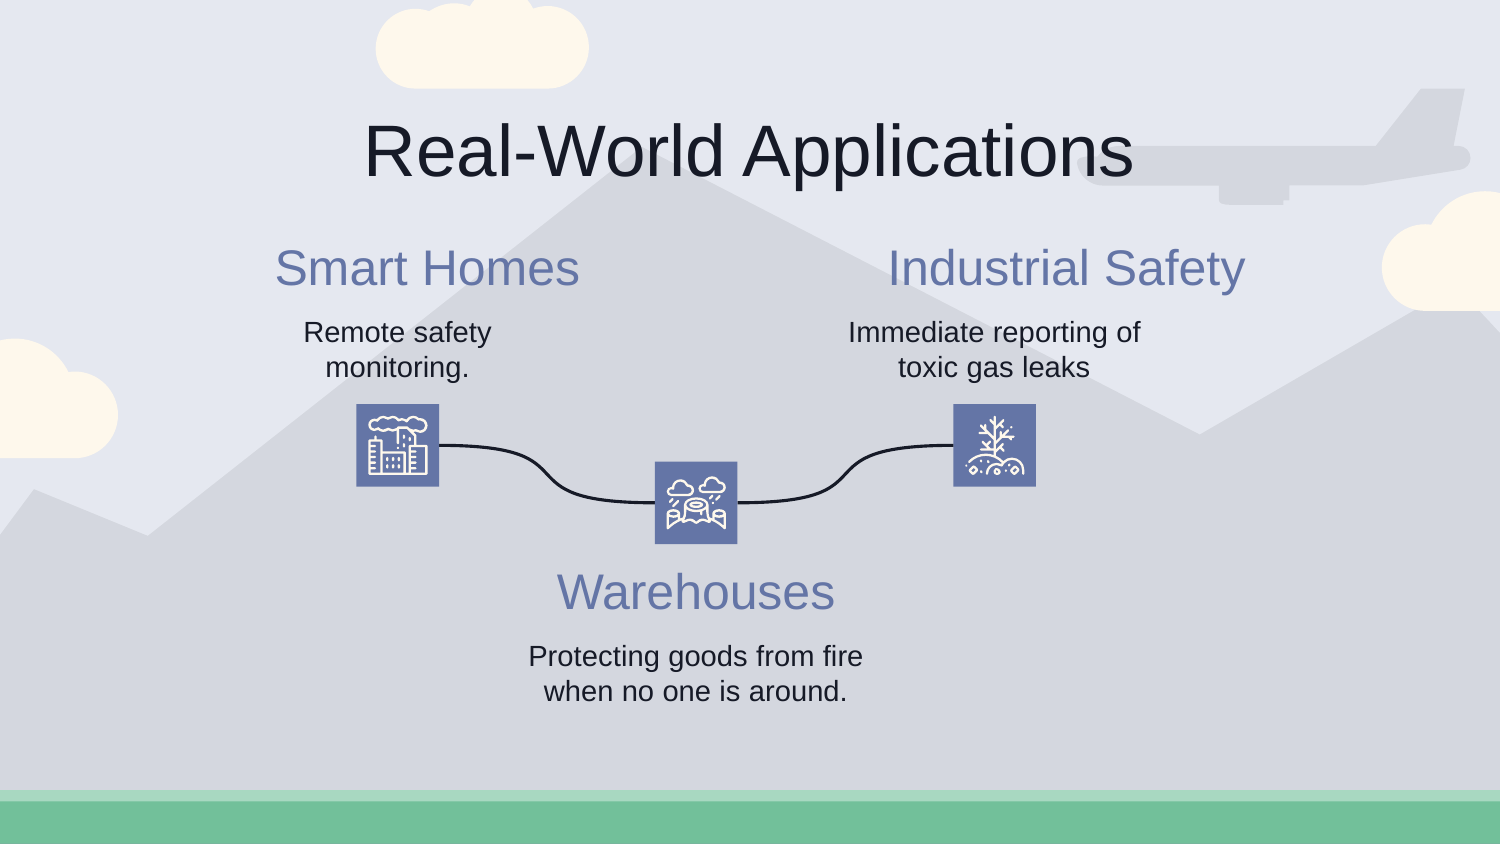

# Real-World Applications
Smart Homes
Industrial Safety
Remote safety monitoring.
Immediate reporting of toxic gas leaks

Warehouses
Protecting goods from fire when no one is around.